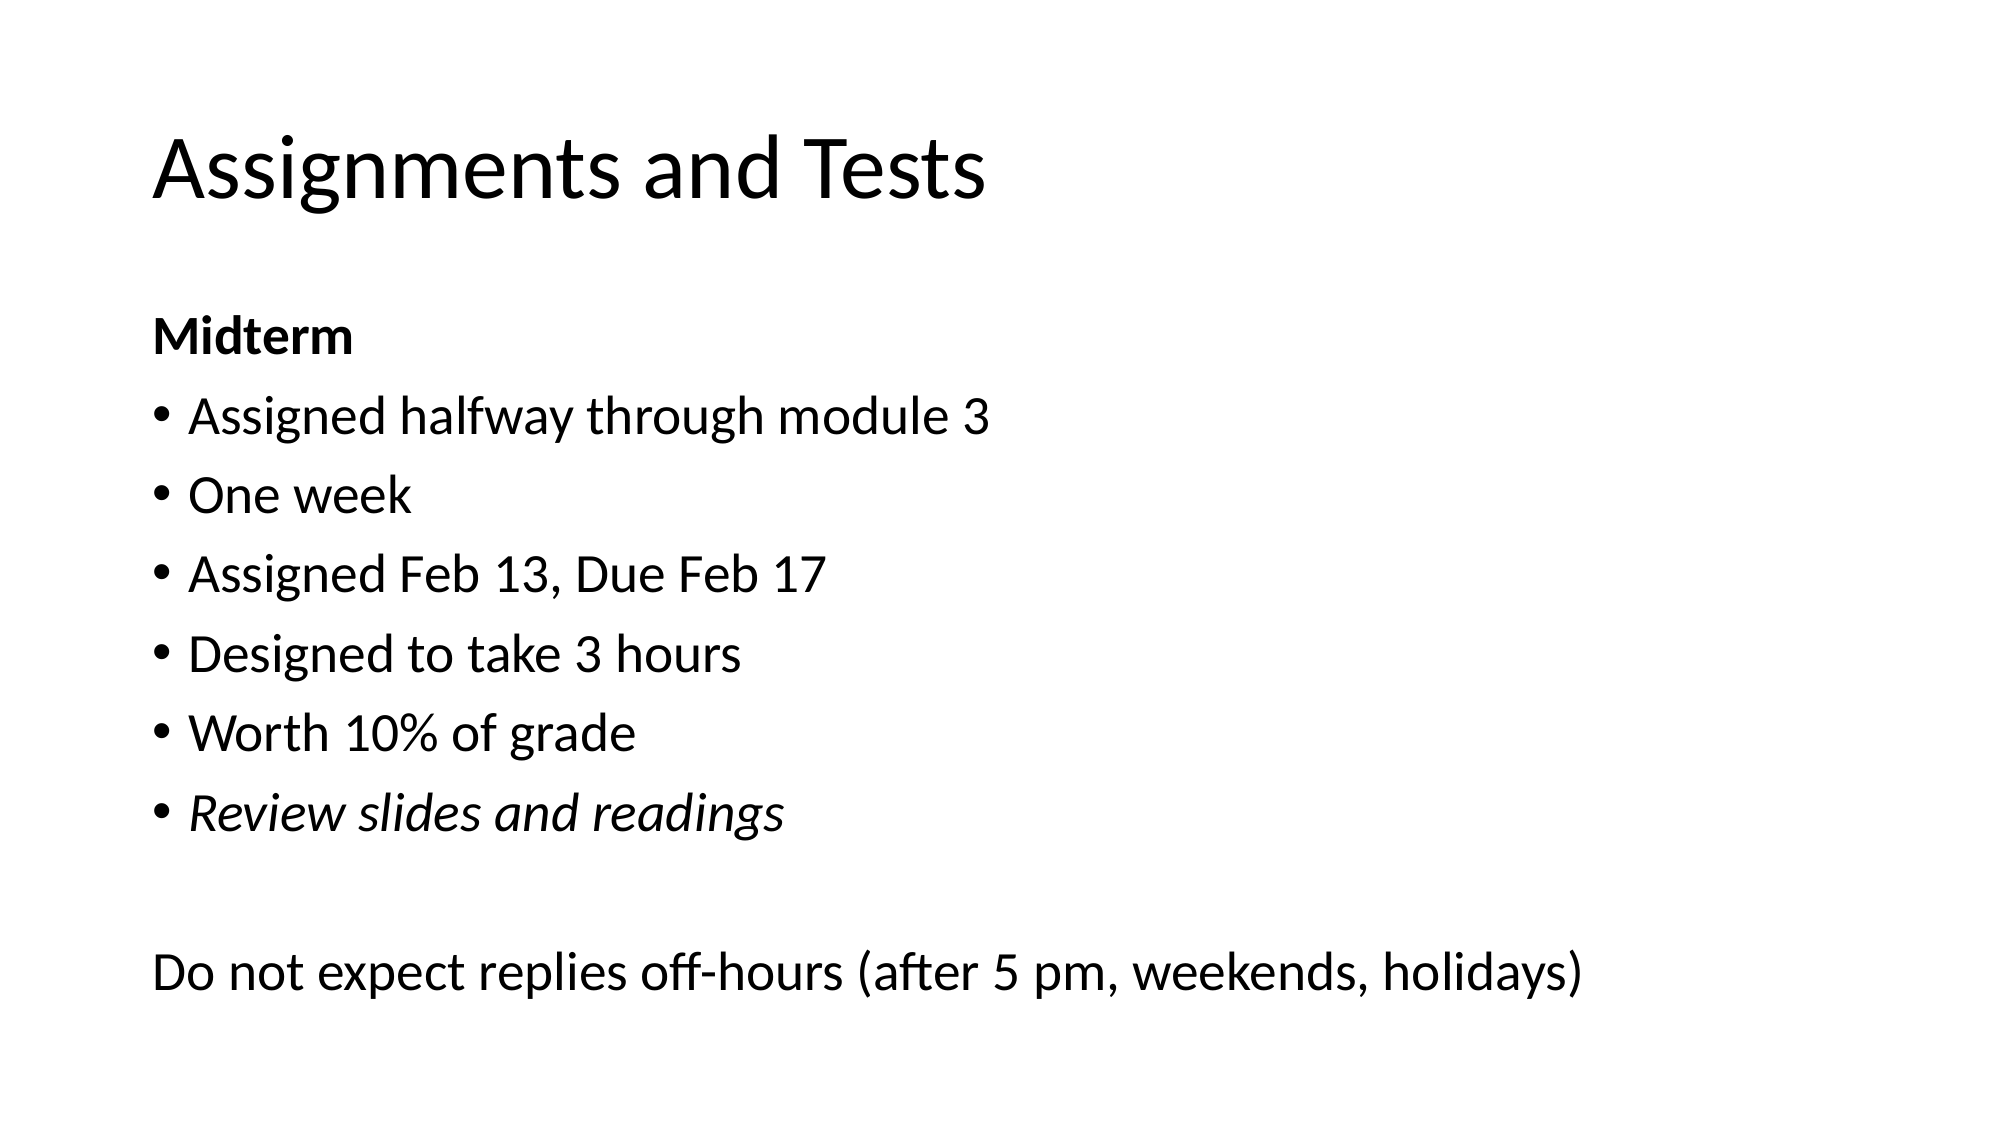

# Assignments and Tests
Midterm
Assigned halfway through module 3
One week
Assigned Feb 13, Due Feb 17
Designed to take 3 hours
Worth 10% of grade
Review slides and readings

Do not expect replies off-hours (after 5 pm, weekends, holidays)